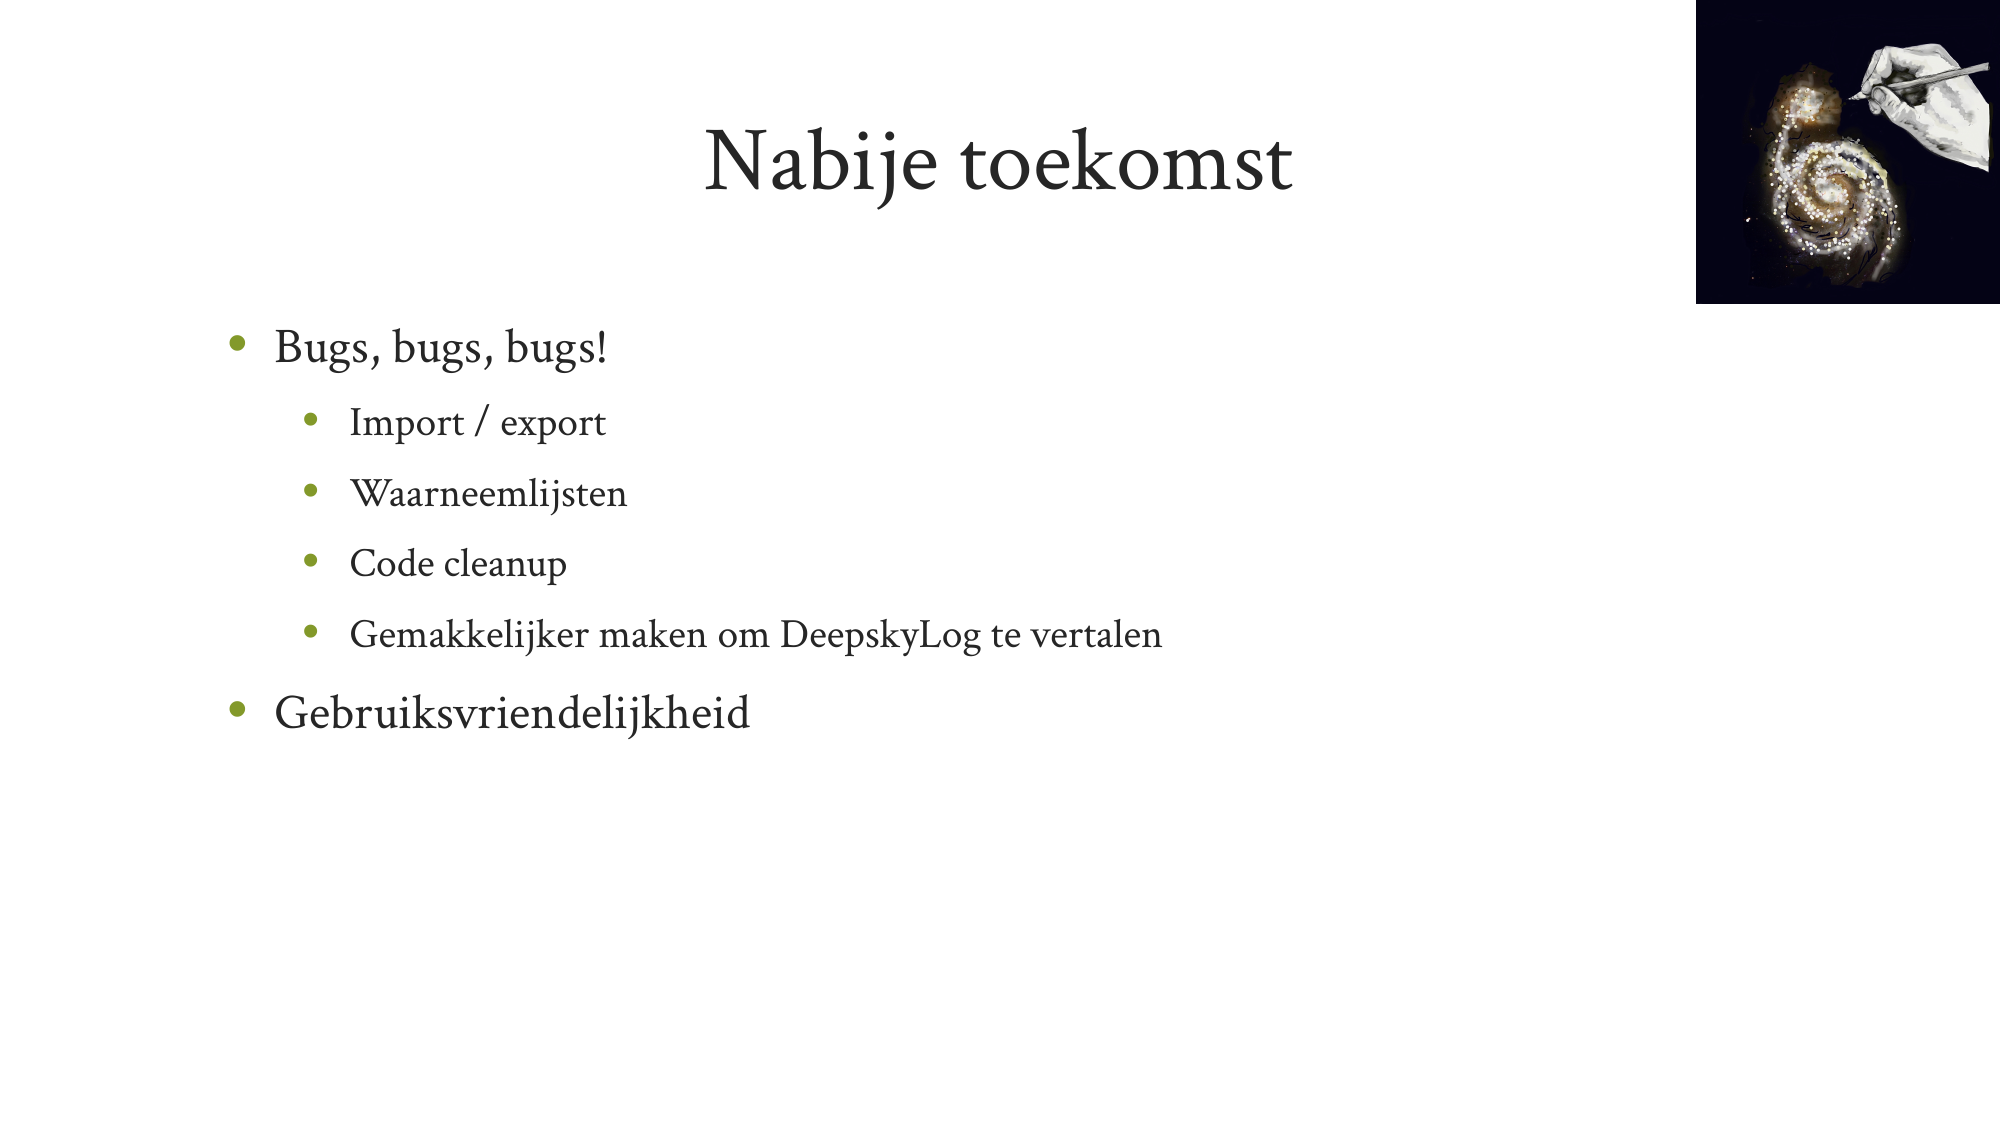

# Nabije toekomst
Bugs, bugs, bugs!
Import / export
Waarneemlijsten
Code cleanup
Gemakkelijker maken om DeepskyLog te vertalen
Gebruiksvriendelijkheid